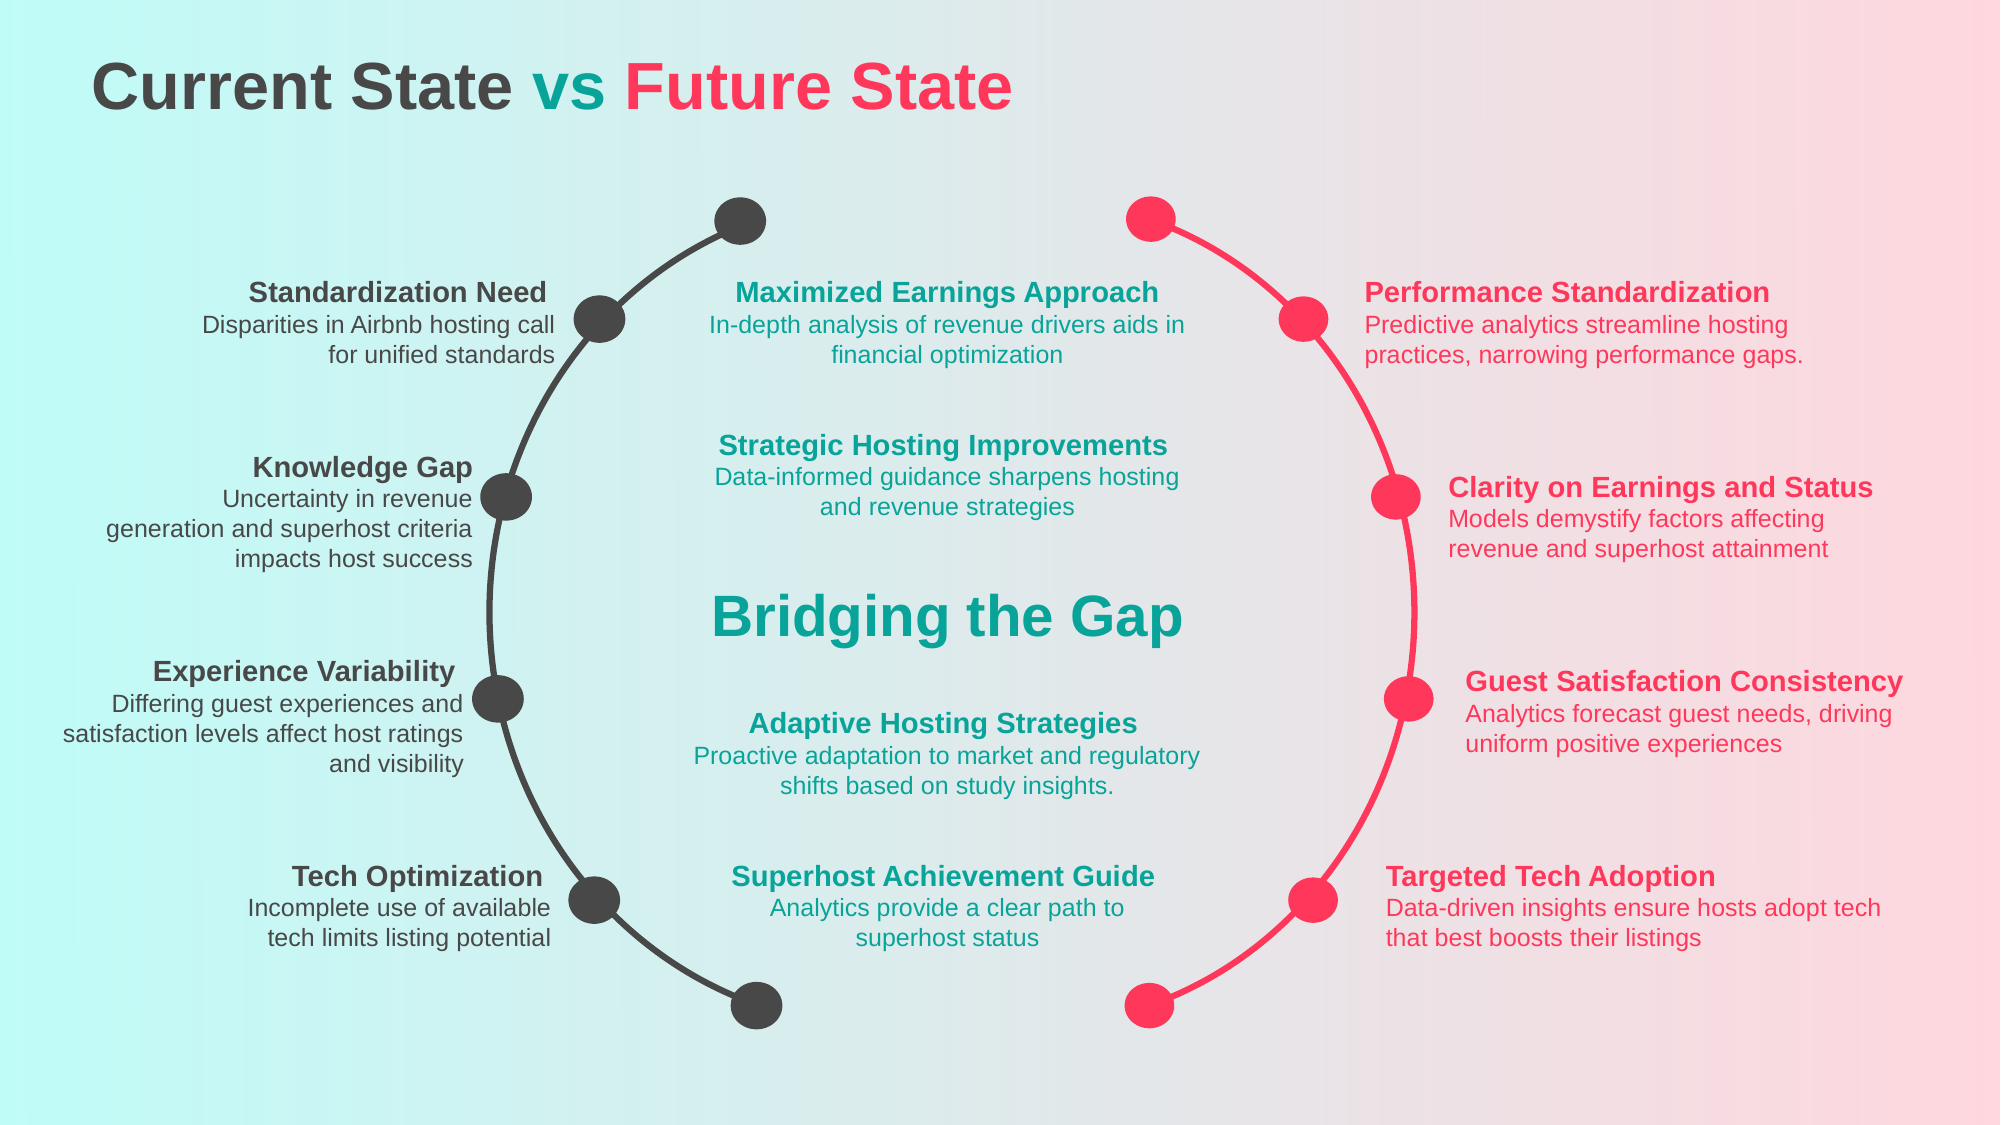

Current State vs Future State

Standardization Need
Disparities in Airbnb hosting call for unified standards
Maximized Earnings Approach
In-depth analysis of revenue drivers aids in financial optimization
Performance Standardization
Predictive analytics streamline hosting practices, narrowing performance gaps.

Strategic Hosting Improvements
Data-informed guidance sharpens hosting and revenue strategies
Knowledge Gap
Uncertainty in revenue generation and superhost criteria impacts host success
Clarity on Earnings and Status Models demystify factors affecting revenue and superhost attainment

Bridging the Gap
Experience Variability
Differing guest experiences and satisfaction levels affect host ratings and visibility
Guest Satisfaction Consistency
Analytics forecast guest needs, driving uniform positive experiences

Adaptive Hosting Strategies
Proactive adaptation to market and regulatory shifts based on study insights.
Tech Optimization
Incomplete use of available tech limits listing potential
Superhost Achievement Guide
Analytics provide a clear path to superhost status
Targeted Tech Adoption
Data-driven insights ensure hosts adopt tech that best boosts their listings